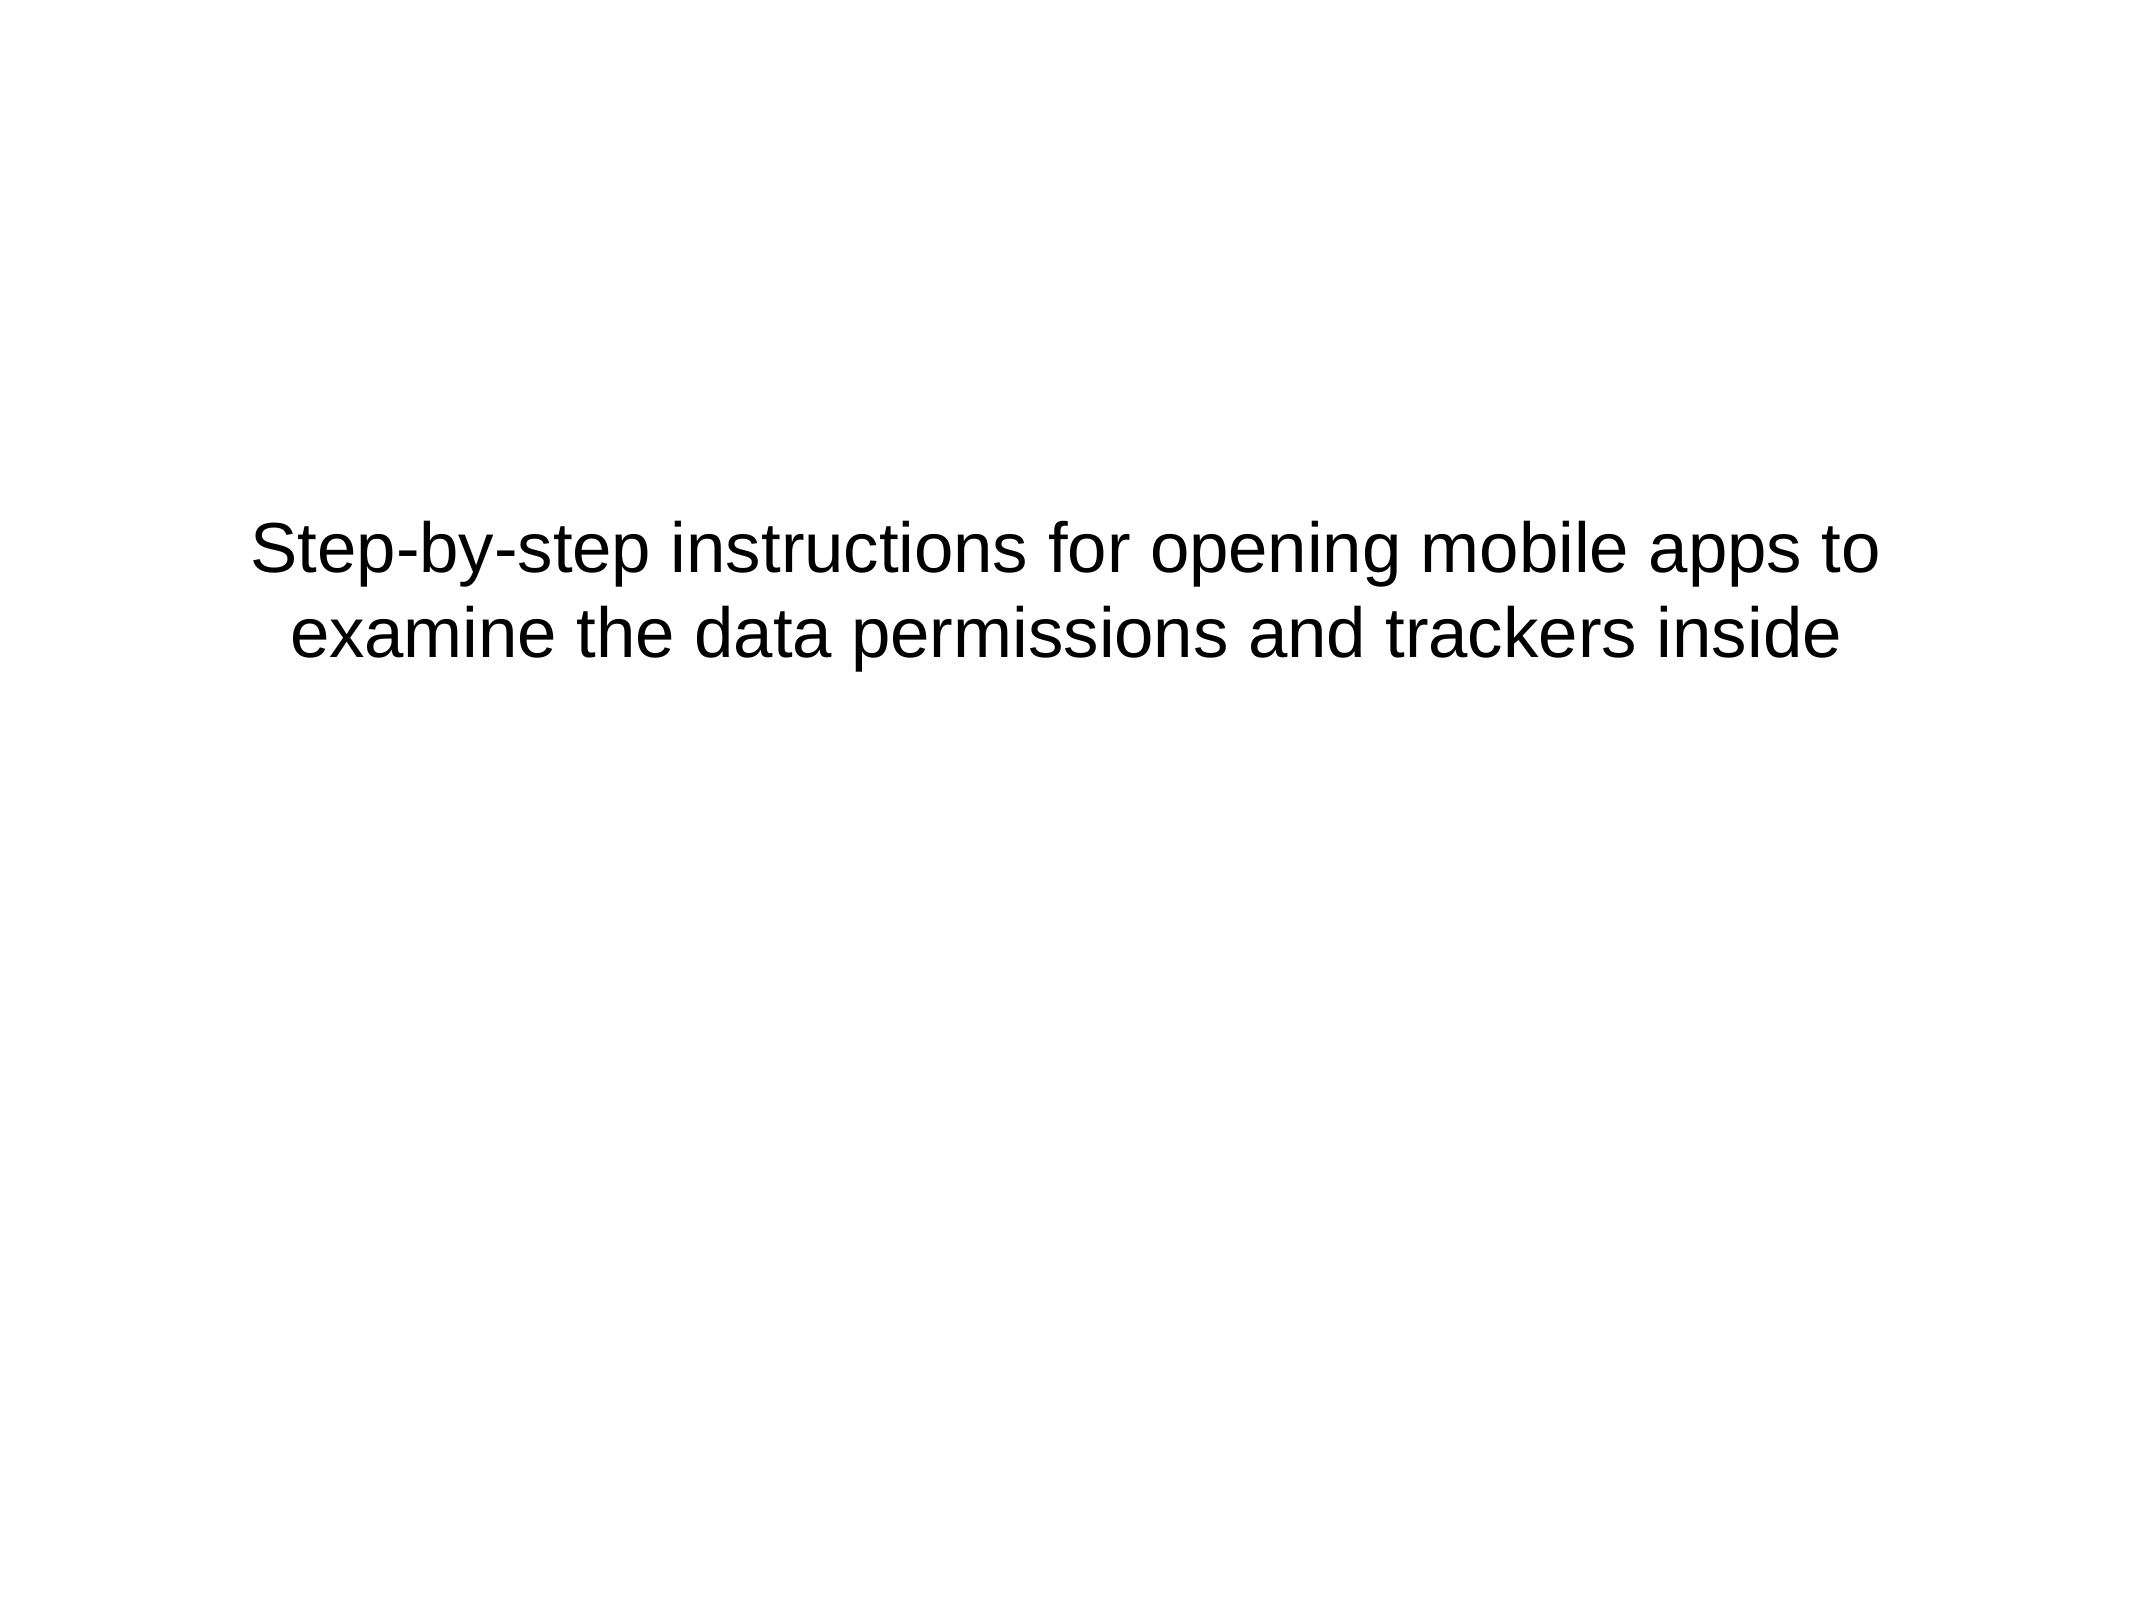

Step-by-step instructions for opening mobile apps to examine the data permissions and trackers inside